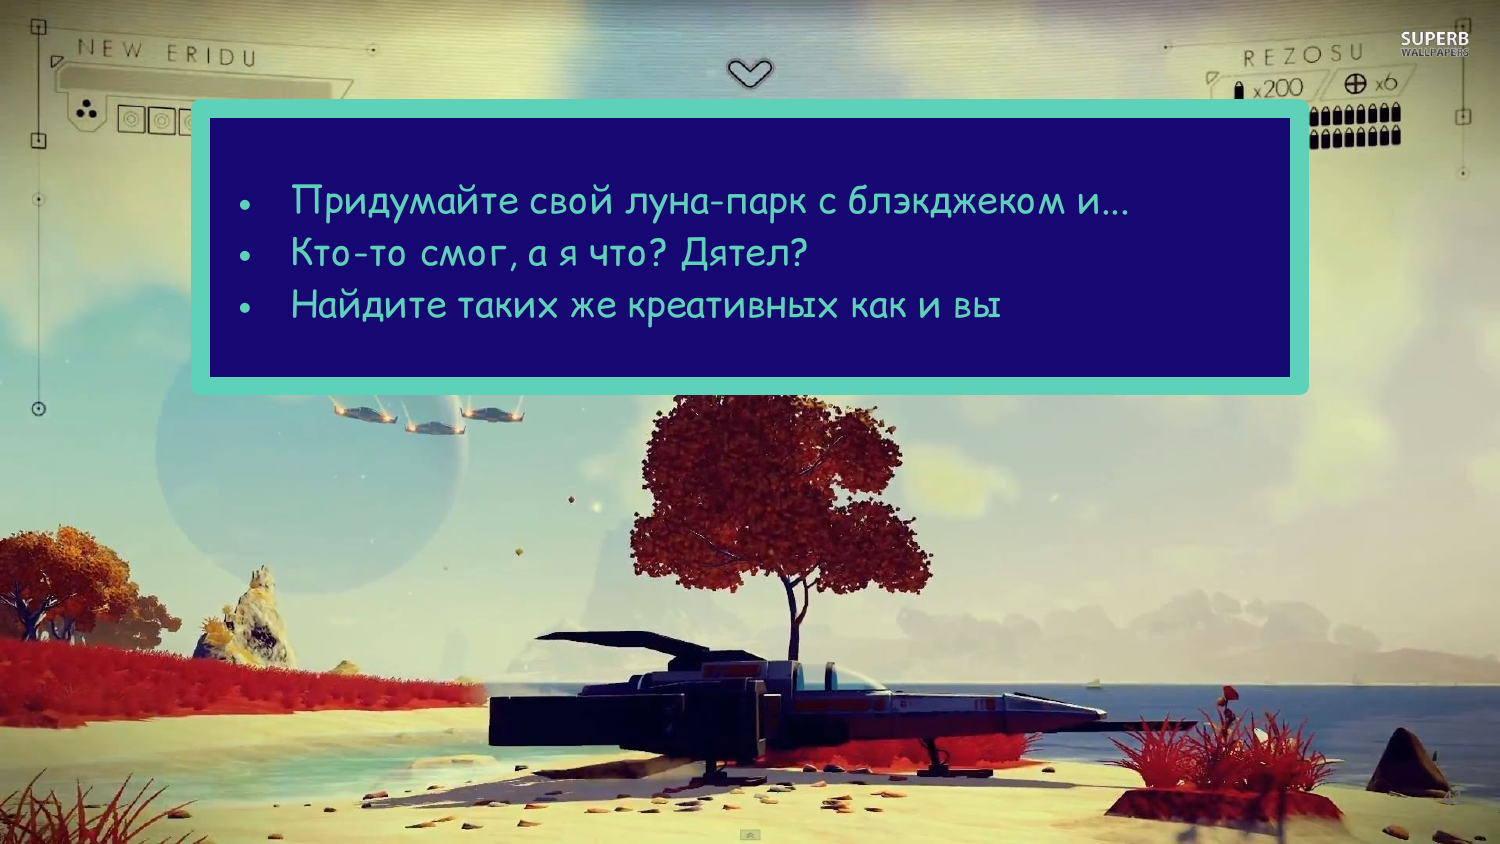

Придумайте свой луна-парк с блэкджеком и...
Кто-то смог, а я что? Дятел?
Найдите таких же креативных как и вы
41